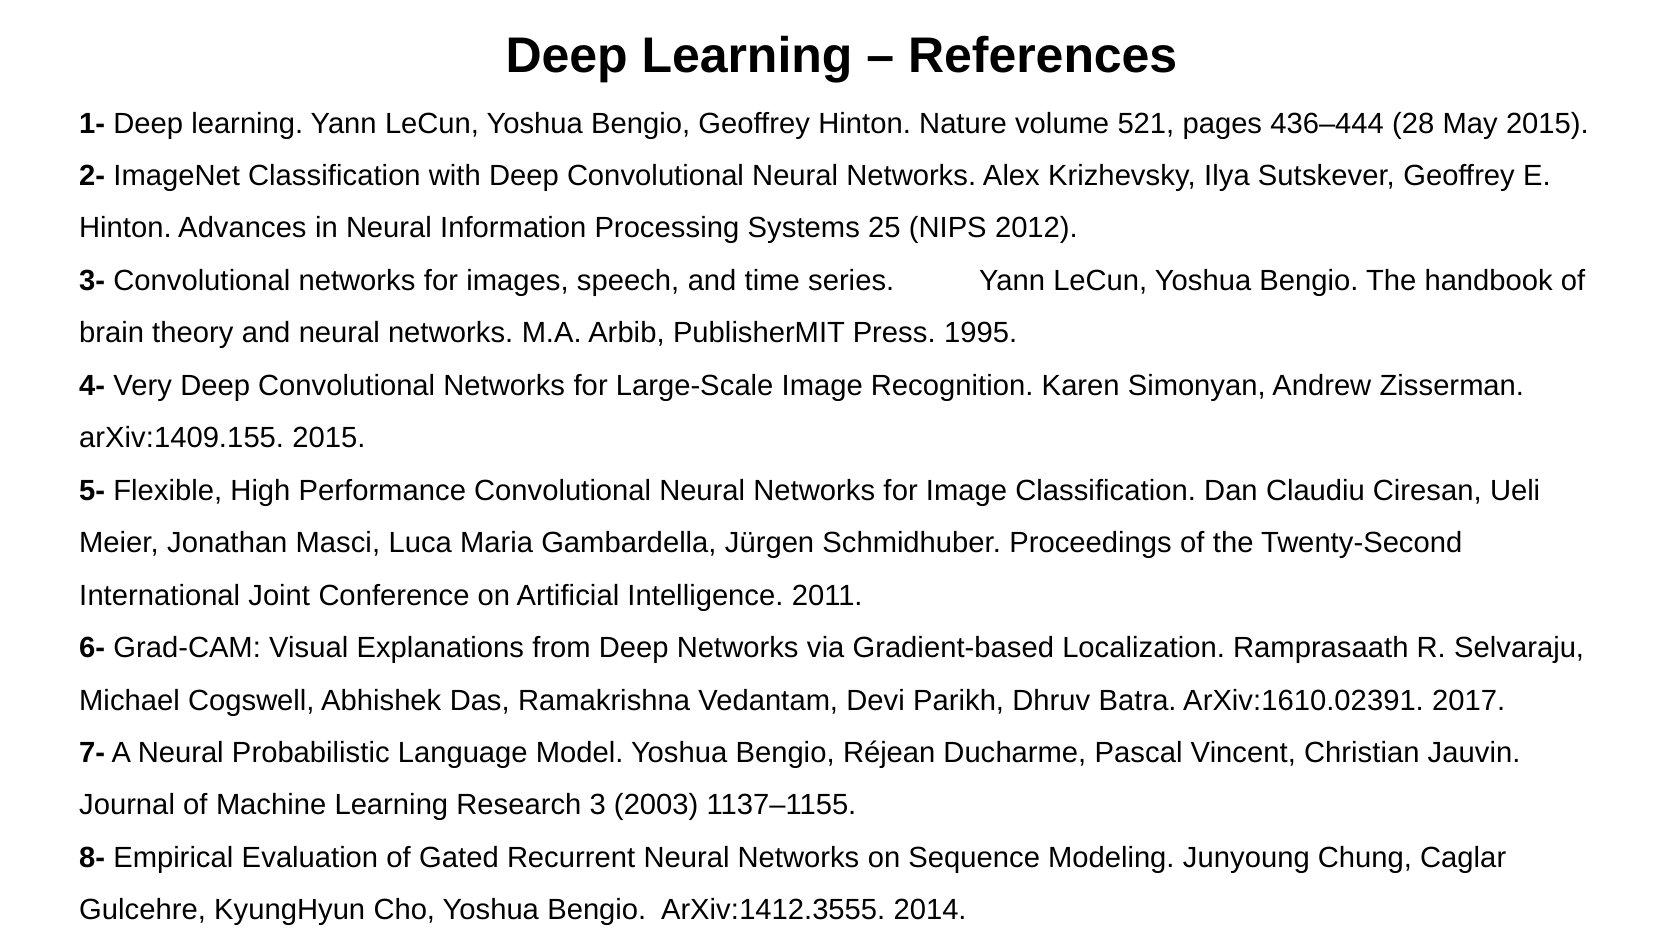

Deep Learning – References
1- Deep learning. Yann LeCun, Yoshua Bengio, Geoffrey Hinton. Nature volume 521, pages 436–444 (28 May 2015).
2- ImageNet Classification with Deep Convolutional Neural Networks. Alex Krizhevsky, Ilya Sutskever, Geoffrey E. Hinton. Advances in Neural Information Processing Systems 25 (NIPS 2012).
3- Convolutional networks for images, speech, and time series. 	Yann LeCun, Yoshua Bengio. The handbook of brain theory and neural networks. M.A. Arbib, PublisherMIT Press. 1995.
4- Very Deep Convolutional Networks for Large-Scale Image Recognition. Karen Simonyan, Andrew Zisserman. 	arXiv:1409.155. 2015.
5- Flexible, High Performance Convolutional Neural Networks for Image Classification. Dan Claudiu Ciresan, Ueli Meier, Jonathan Masci, Luca Maria Gambardella, Jürgen Schmidhuber. Proceedings of the Twenty-Second International Joint Conference on Artificial Intelligence. 2011.
6- Grad-CAM: Visual Explanations from Deep Networks via Gradient-based Localization. Ramprasaath R. Selvaraju, Michael Cogswell, Abhishek Das, Ramakrishna Vedantam, Devi Parikh, Dhruv Batra. ArXiv:1610.02391. 2017.
7- A Neural Probabilistic Language Model. Yoshua Bengio, Réjean Ducharme, Pascal Vincent, Christian Jauvin. Journal of Machine Learning Research 3 (2003) 1137–1155.
8- Empirical Evaluation of Gated Recurrent Neural Networks on Sequence Modeling. Junyoung Chung, Caglar Gulcehre, KyungHyun Cho, Yoshua Bengio.  ArXiv:1412.3555. 2014.